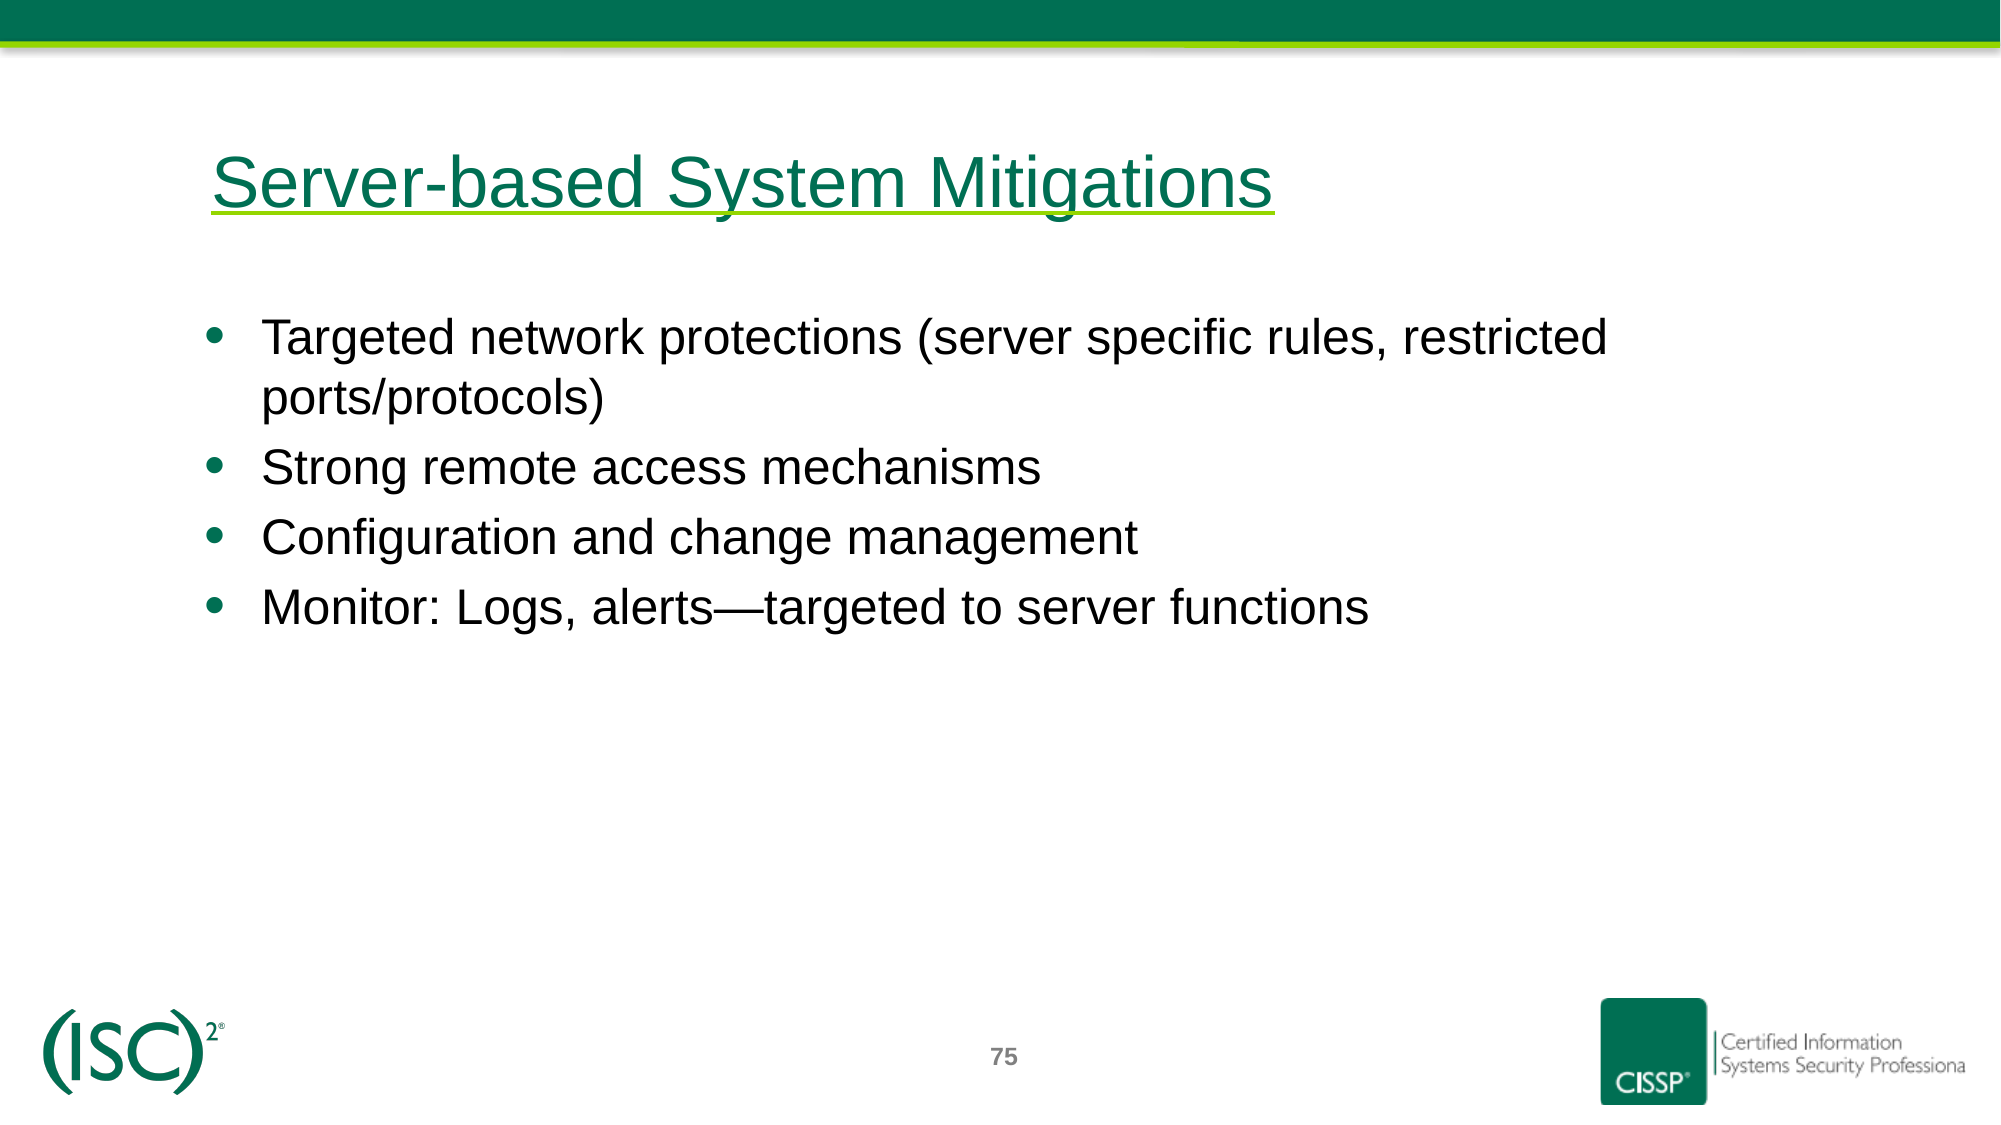

# Server-based System Mitigations
Targeted network protections (server specific rules, restricted ports/protocols)
Strong remote access mechanisms
Configuration and change management
Monitor: Logs, alerts—targeted to server functions